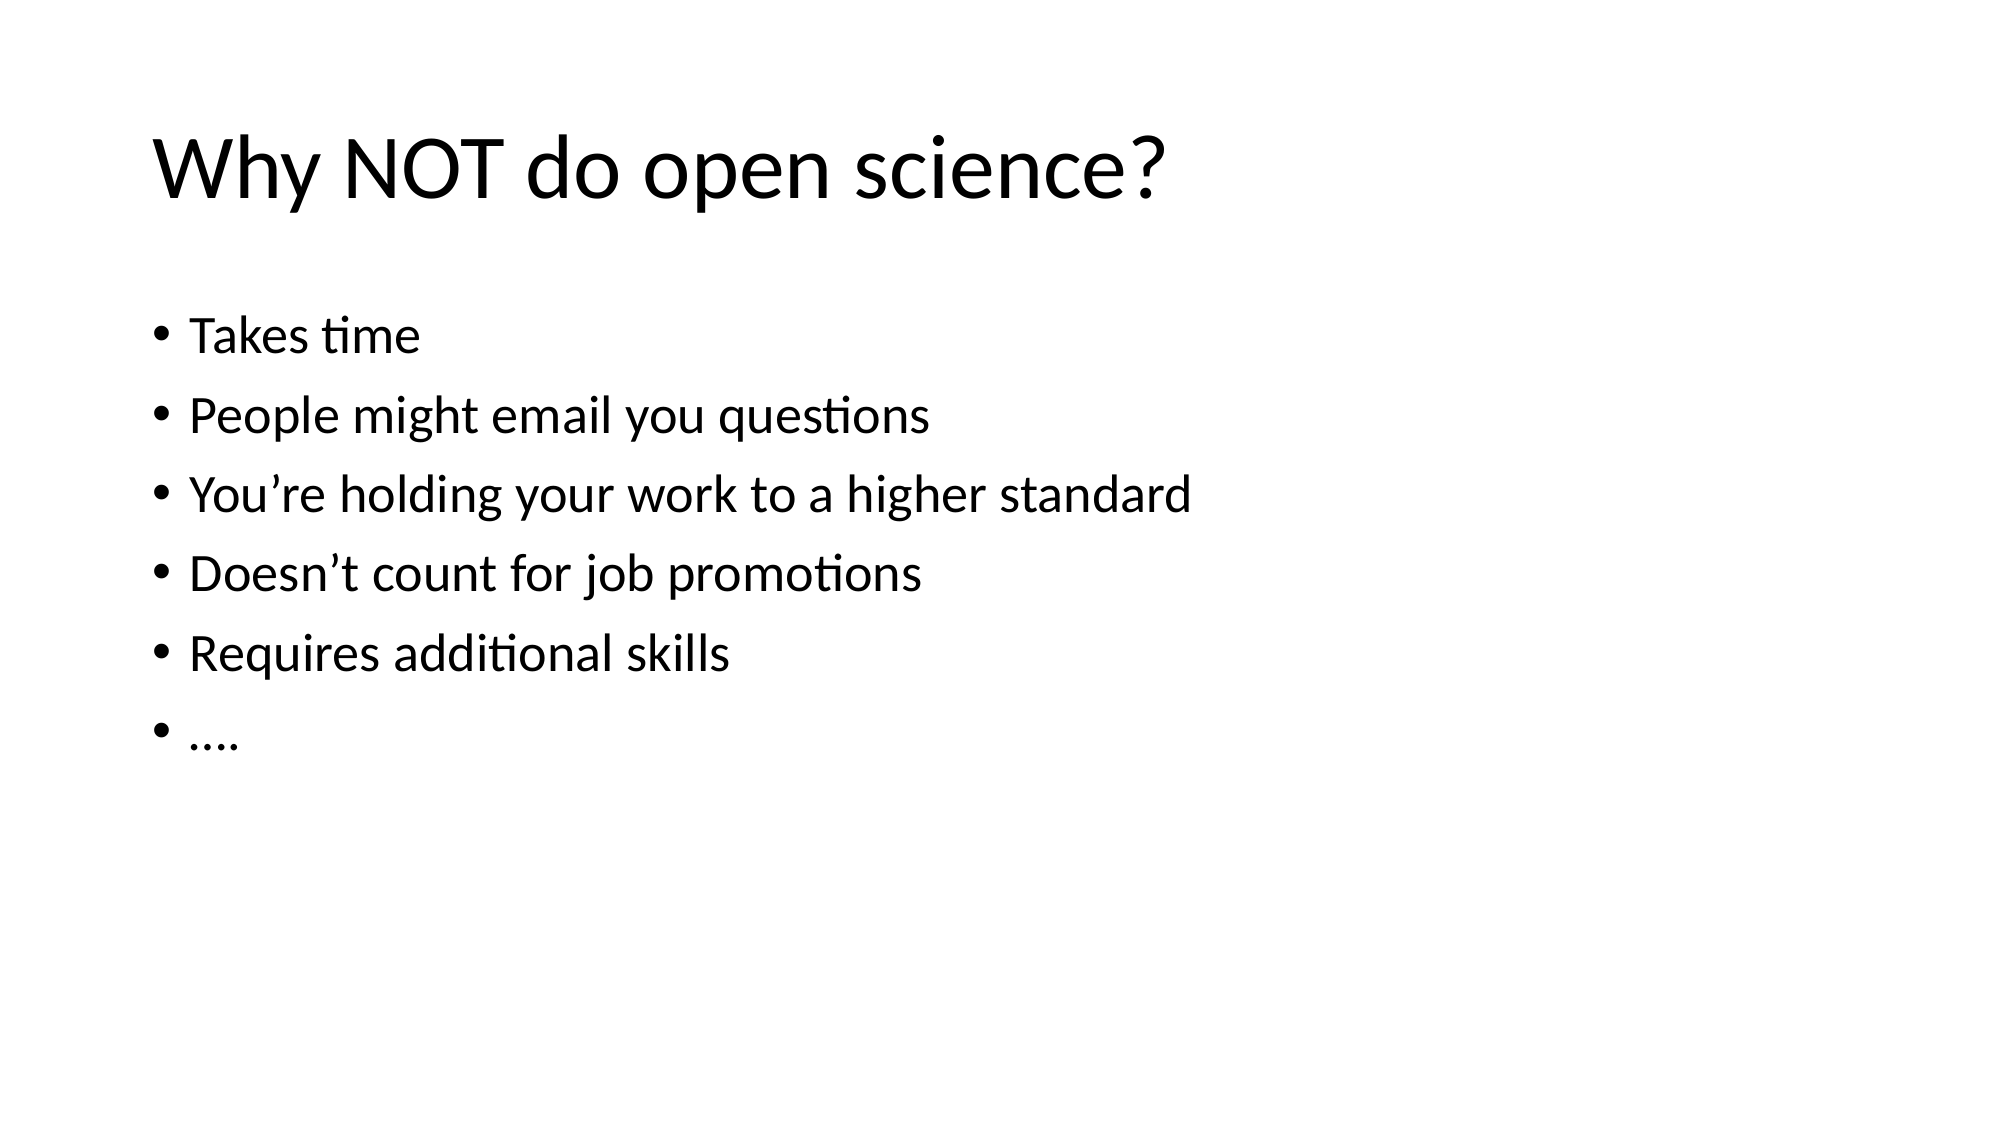

# Why NOT do open science?
Takes time
People might email you questions
You’re holding your work to a higher standard
Doesn’t count for job promotions
Requires additional skills
….